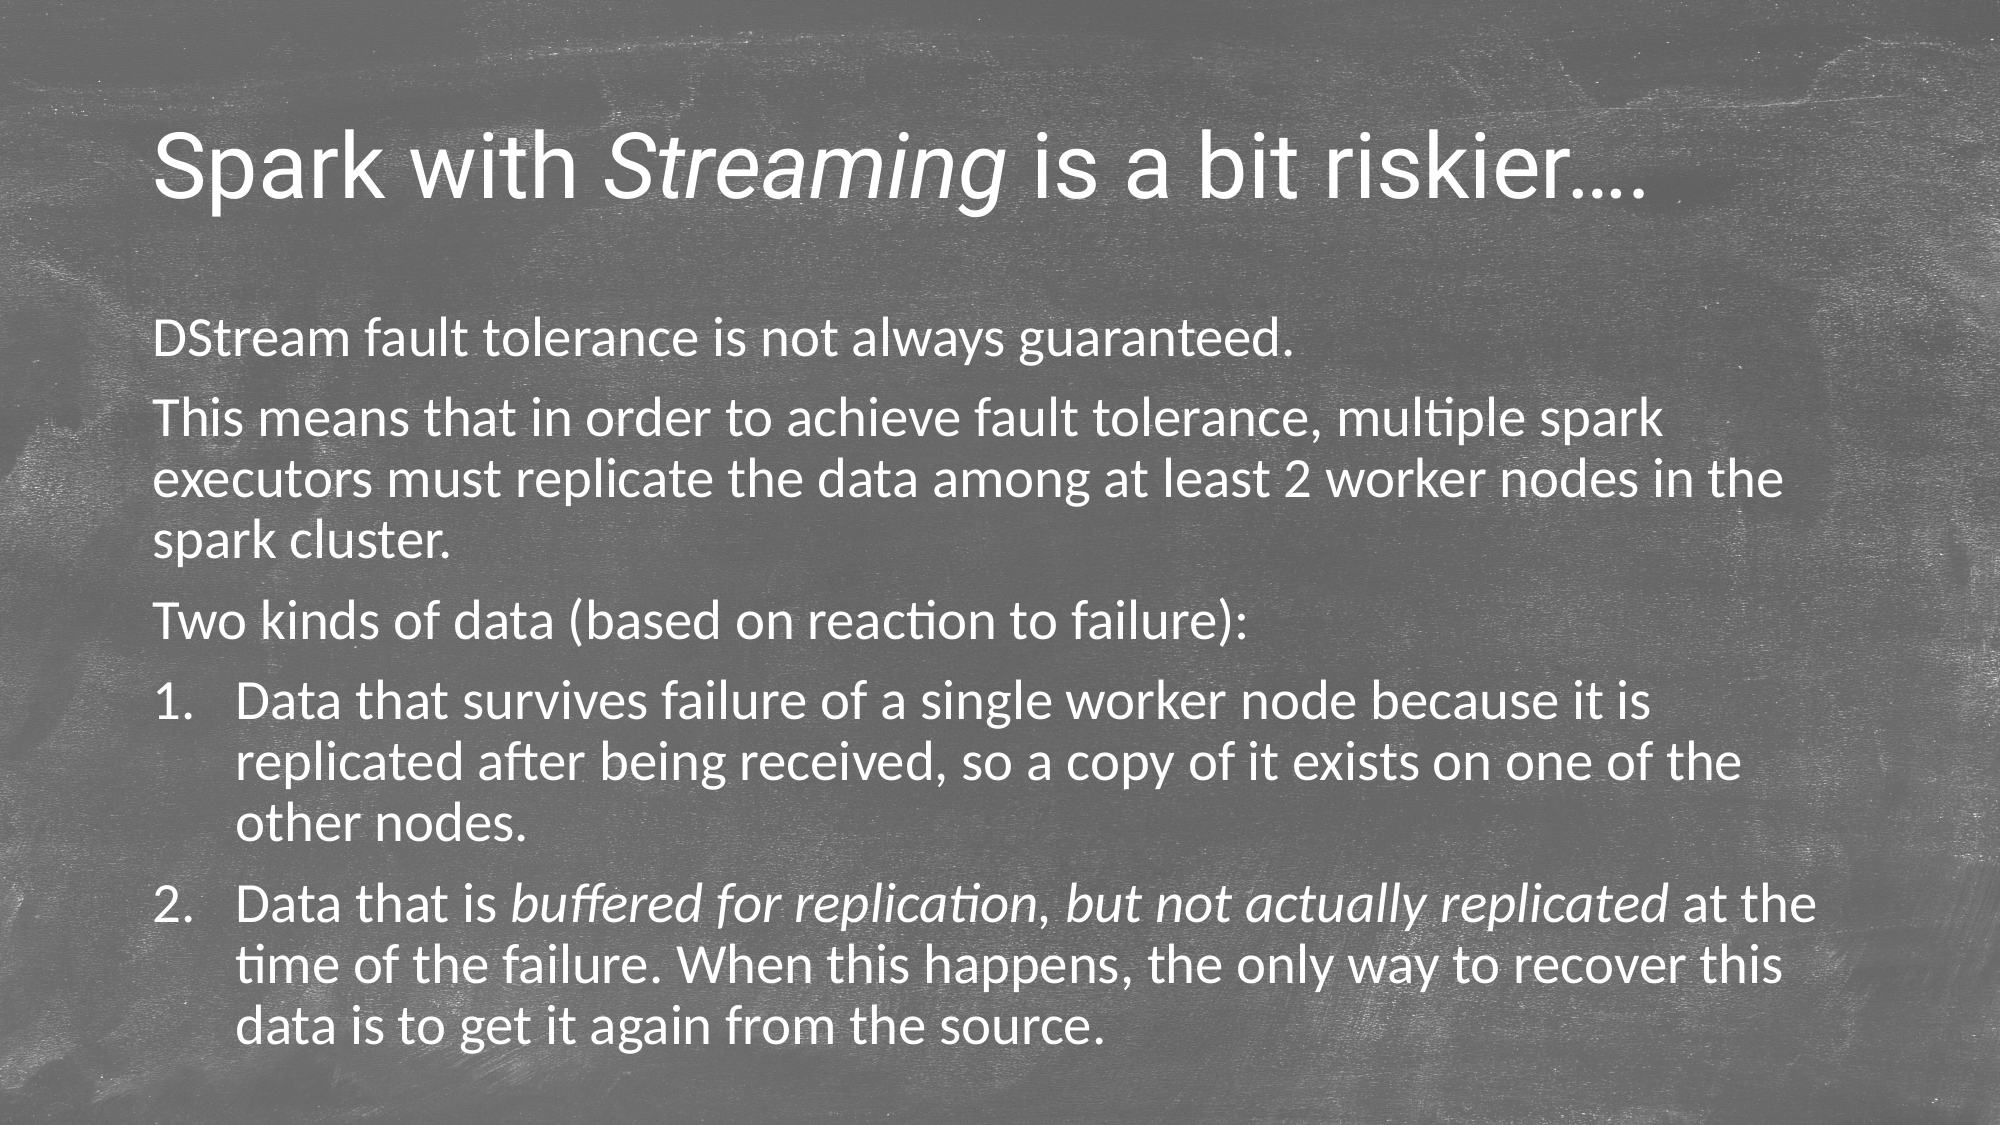

# Spark with Streaming is a bit riskier….
DStream fault tolerance is not always guaranteed.
This means that in order to achieve fault tolerance, multiple spark executors must replicate the data among at least 2 worker nodes in the spark cluster.
Two kinds of data (based on reaction to failure):
Data that survives failure of a single worker node because it is replicated after being received, so a copy of it exists on one of the other nodes.
Data that is buffered for replication, but not actually replicated at the time of the failure. When this happens, the only way to recover this data is to get it again from the source.